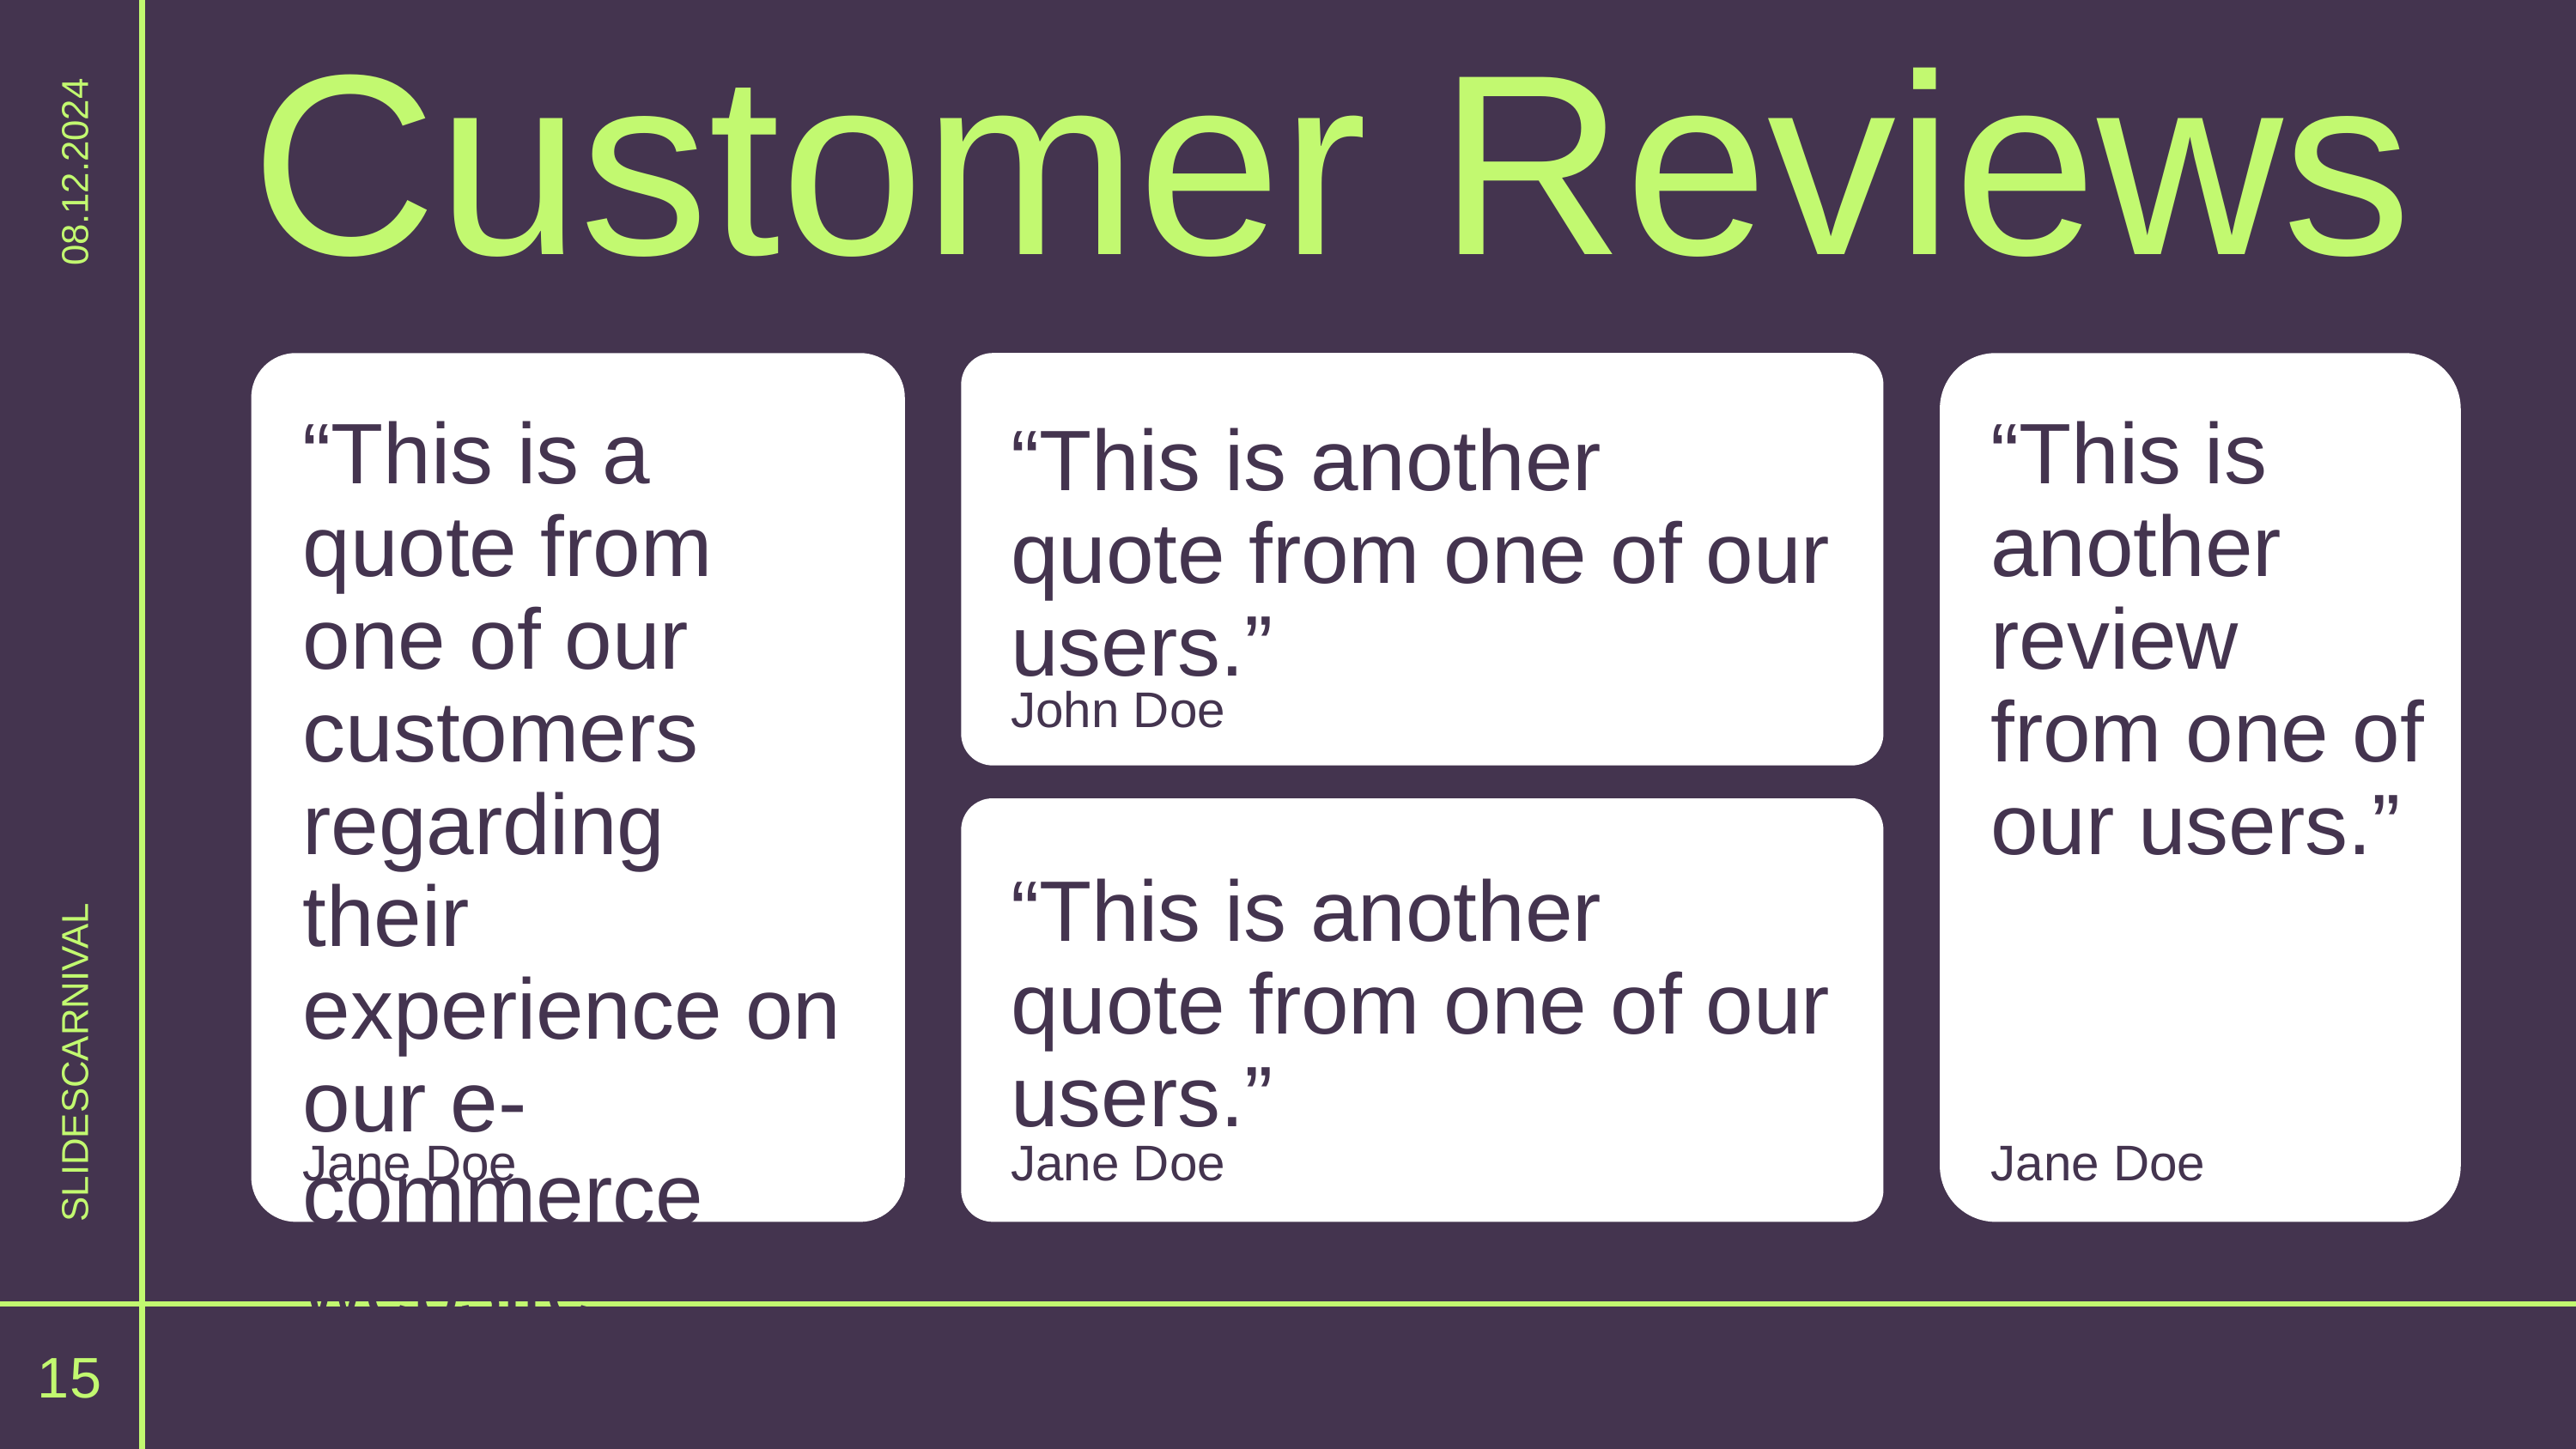

Customer Reviews
08.12.2024

“This is a quote from one of our customers regarding their experience on our e-commerce website.”
“This is another review from one of our users.”
“This is another quote from one of our users.”
John Doe

“This is another quote from one of our users.”
SLIDESCARNIVAL
Jane Doe
Jane Doe
Jane Doe
15